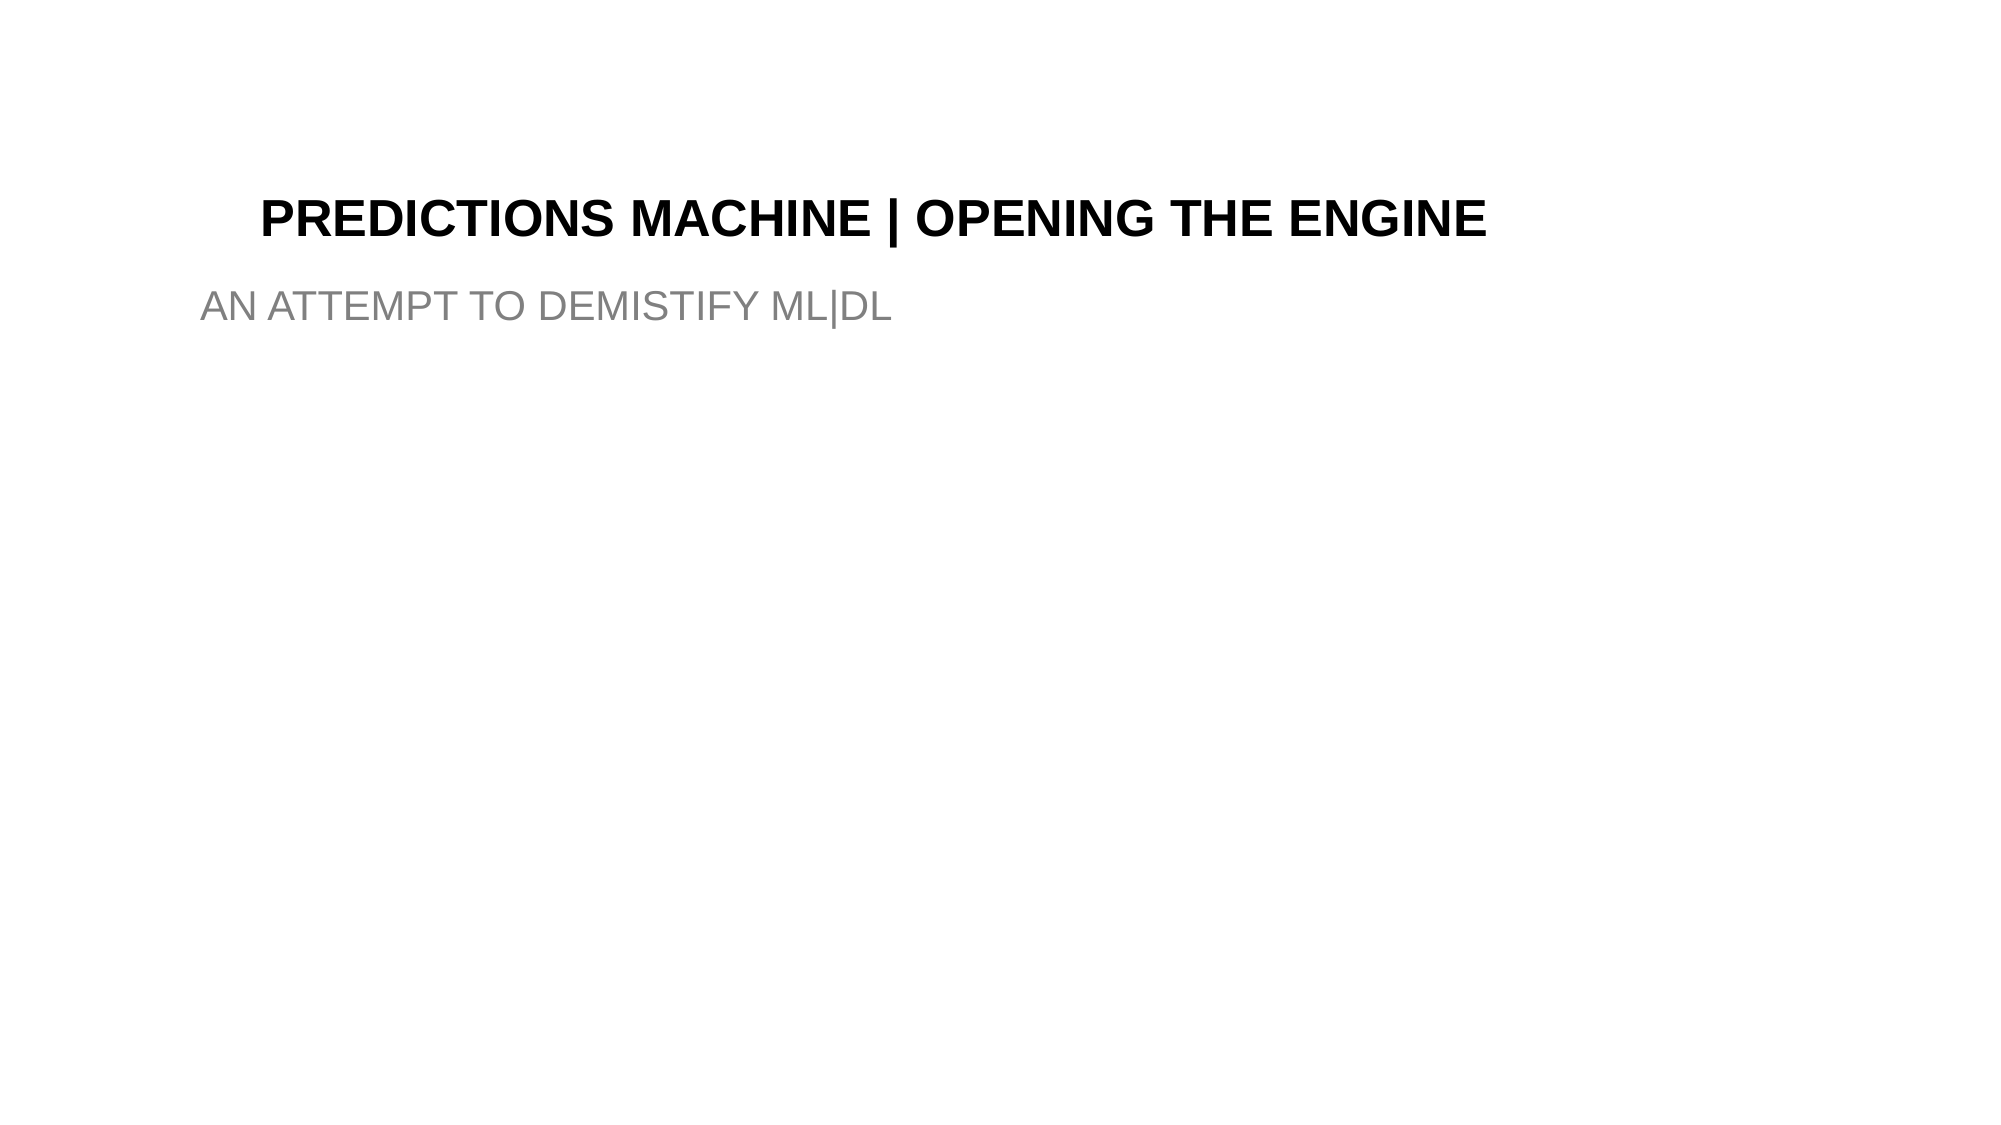

PREDICTIONS MACHINE | OPENING THE ENGINE
AN ATTEMPT TO DEMISTIFY ML|DL